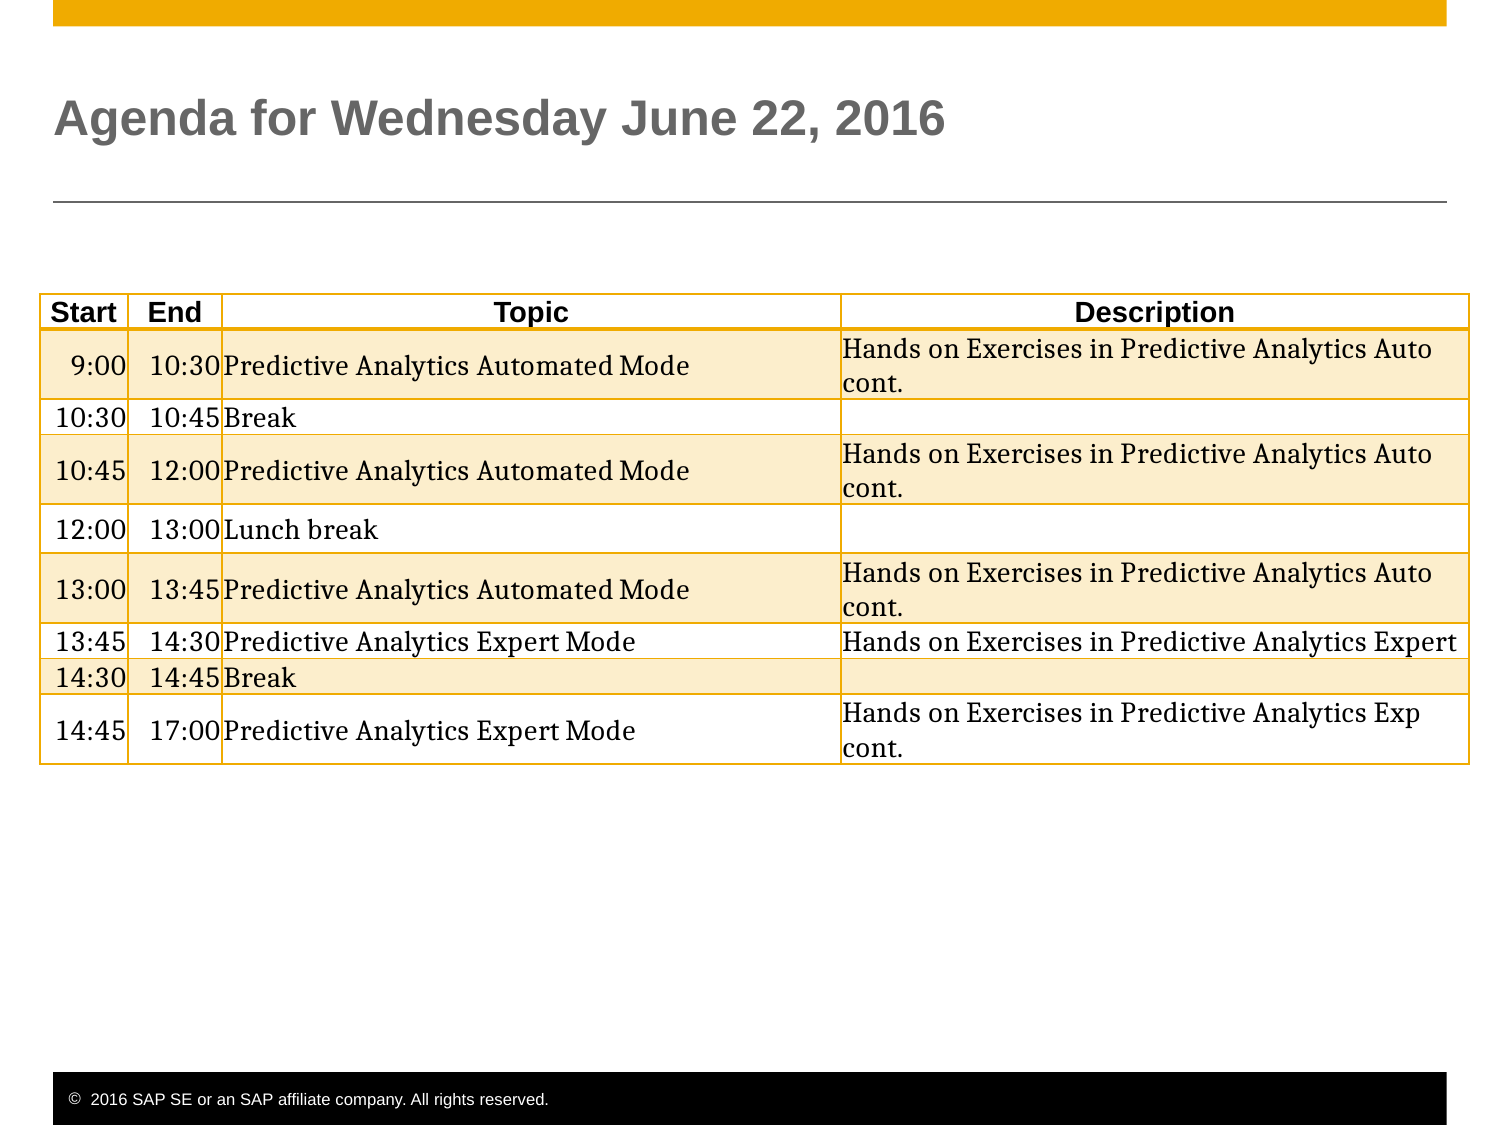

# Agenda for Wednesday June 22, 2016
| Start | End | Topic | Description |
| --- | --- | --- | --- |
| 9:00 | 10:30 | Predictive Analytics Automated Mode | Hands on Exercises in Predictive Analytics Auto cont. |
| 10:30 | 10:45 | Break |  |
| 10:45 | 12:00 | Predictive Analytics Automated Mode | Hands on Exercises in Predictive Analytics Auto cont. |
| 12:00 | 13:00 | Lunch break |  |
| 13:00 | 13:45 | Predictive Analytics Automated Mode | Hands on Exercises in Predictive Analytics Auto cont. |
| 13:45 | 14:30 | Predictive Analytics Expert Mode | Hands on Exercises in Predictive Analytics Expert |
| 14:30 | 14:45 | Break |  |
| 14:45 | 17:00 | Predictive Analytics Expert Mode | Hands on Exercises in Predictive Analytics Exp cont. |